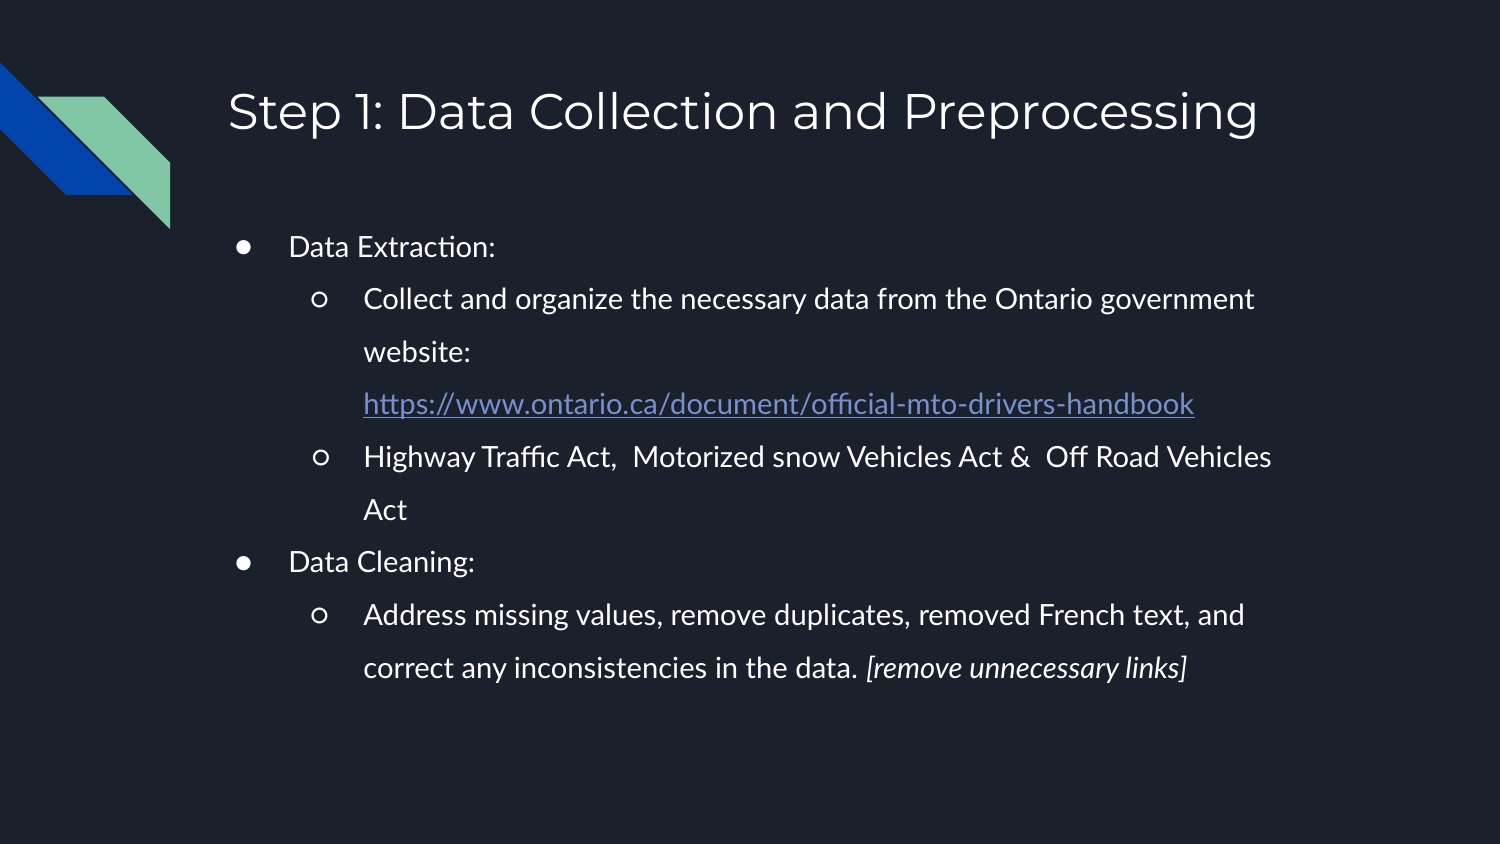

# Step 1: Data Collection and Preprocessing

Data Extraction:
Collect and organize the necessary data from the Ontario government website: https://www.ontario.ca/document/official-mto-drivers-handbook
Highway Traffic Act,  Motorized snow Vehicles Act &  Off Road Vehicles Act
Data Cleaning:
Address missing values, remove duplicates, removed French text, and correct any inconsistencies in the data. [remove unnecessary links]